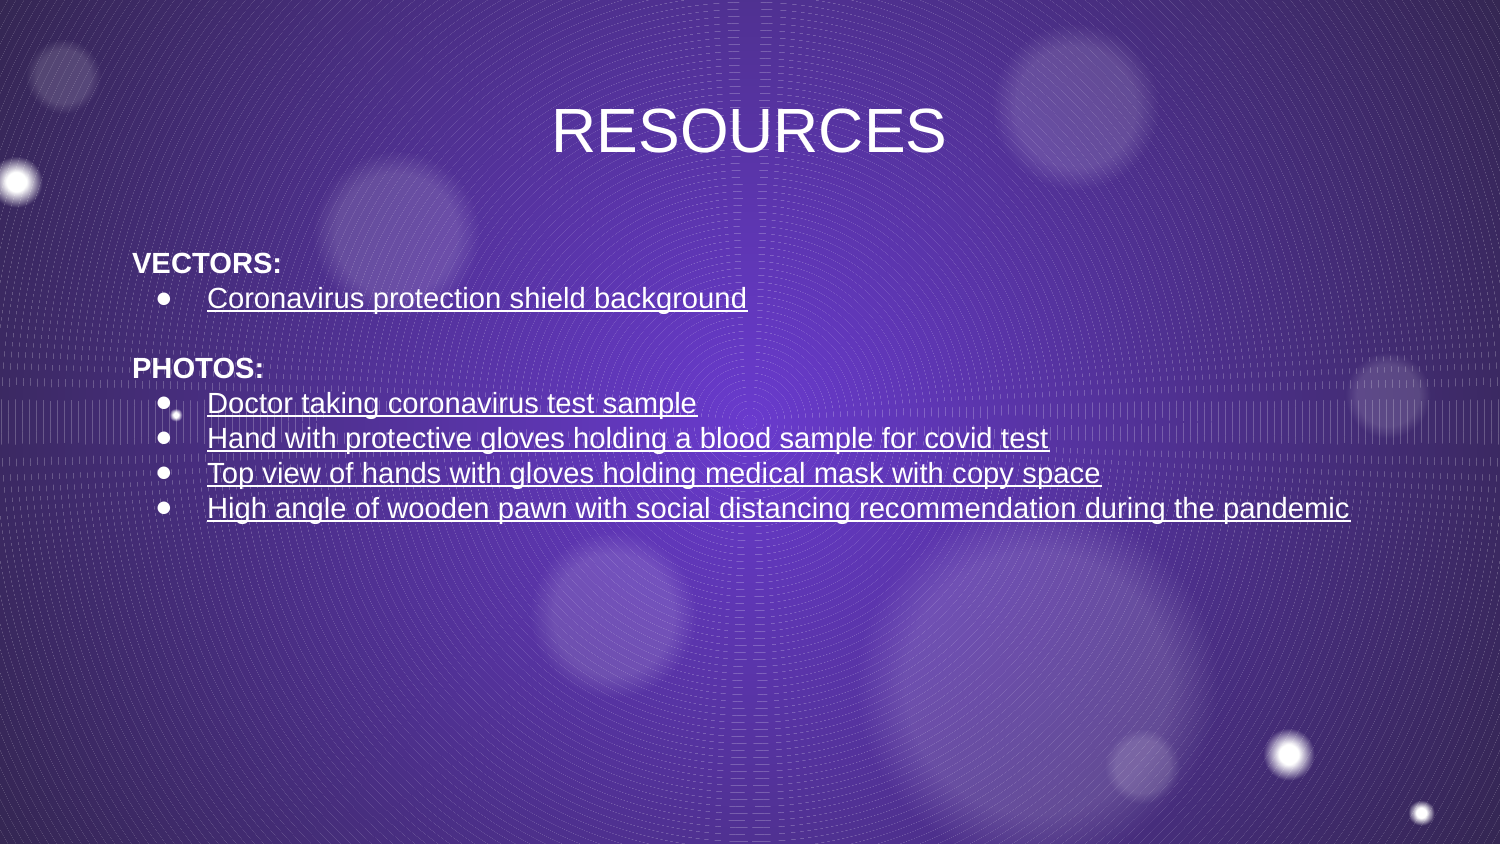

# RESOURCES
VECTORS:
Coronavirus protection shield background

PHOTOS:
Doctor taking coronavirus test sample
Hand with protective gloves holding a blood sample for covid test
Top view of hands with gloves holding medical mask with copy space
High angle of wooden pawn with social distancing recommendation during the pandemic